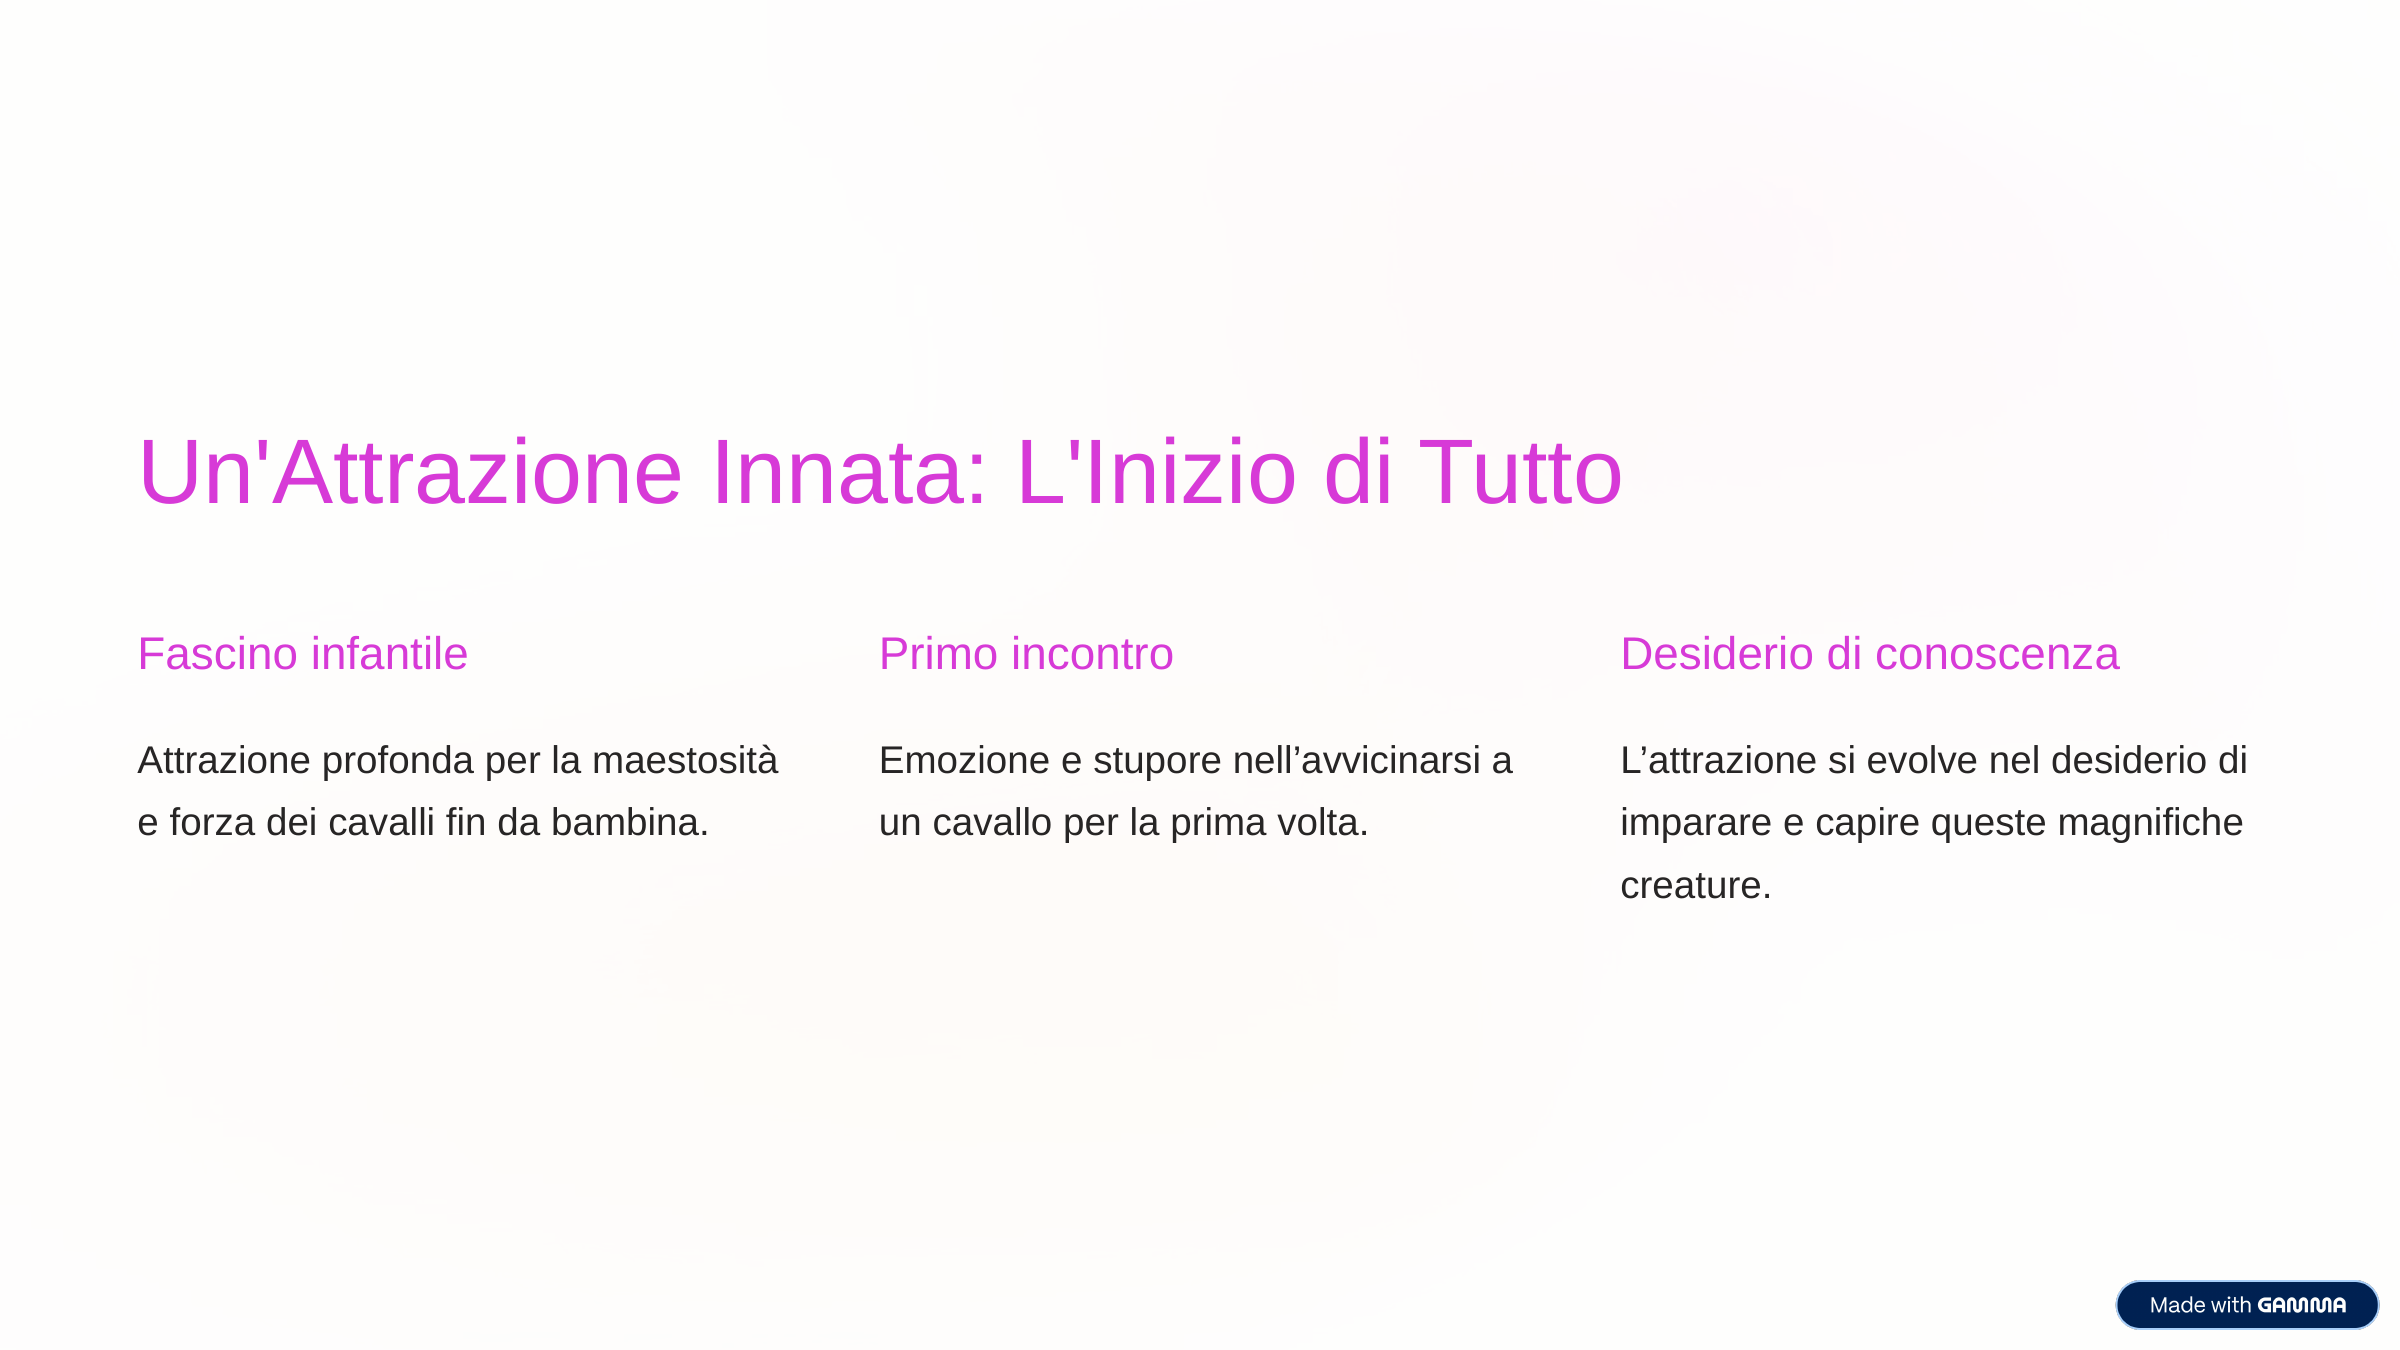

Un'Attrazione Innata: L'Inizio di Tutto
Fascino infantile
Primo incontro
Desiderio di conoscenza
Attrazione profonda per la maestosità e forza dei cavalli fin da bambina.
Emozione e stupore nell’avvicinarsi a un cavallo per la prima volta.
L’attrazione si evolve nel desiderio di imparare e capire queste magnifiche creature.